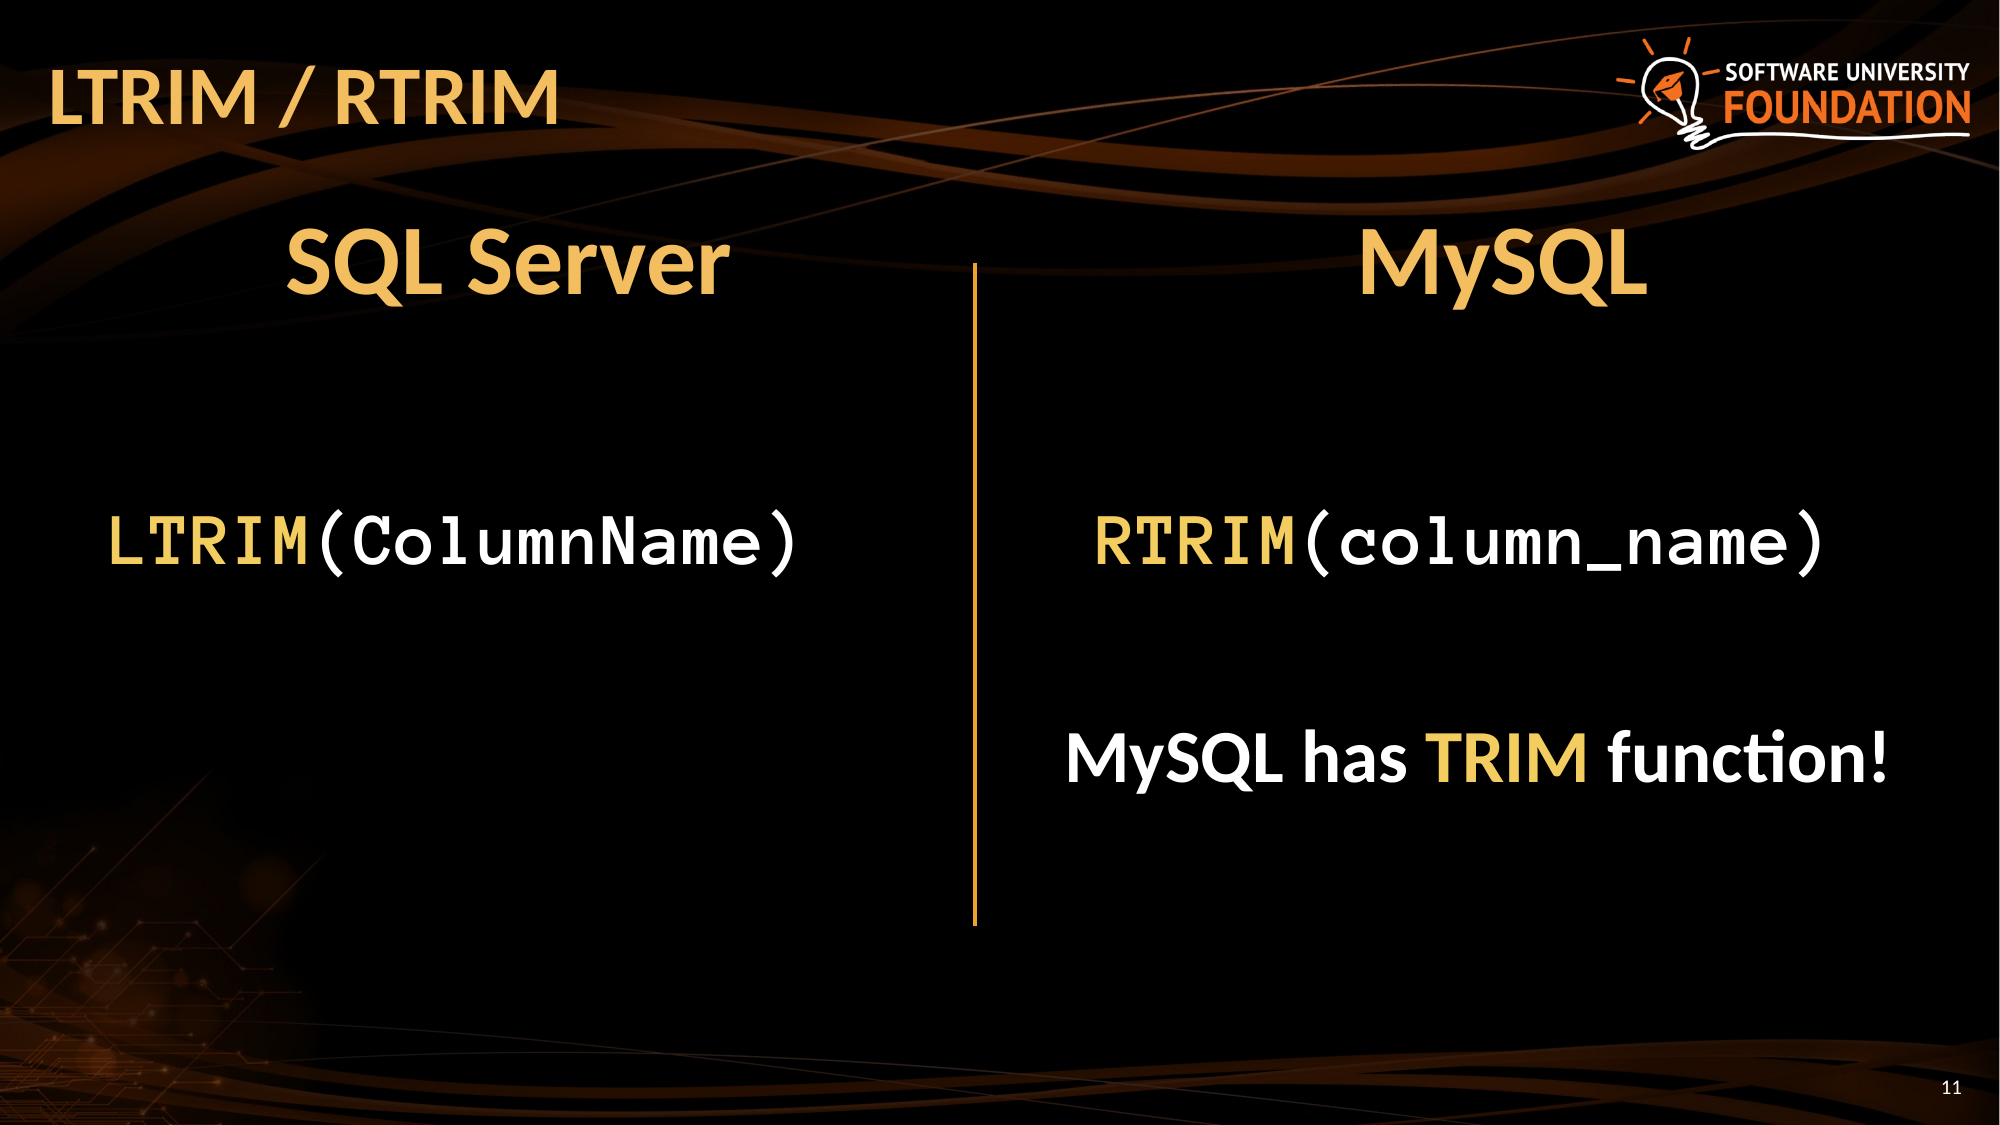

# LTRIM / RTRIM
MySQL

SQL Server

LTRIM(ColumnName)
RTRIM(column_name)
MySQL has TRIM function!
11